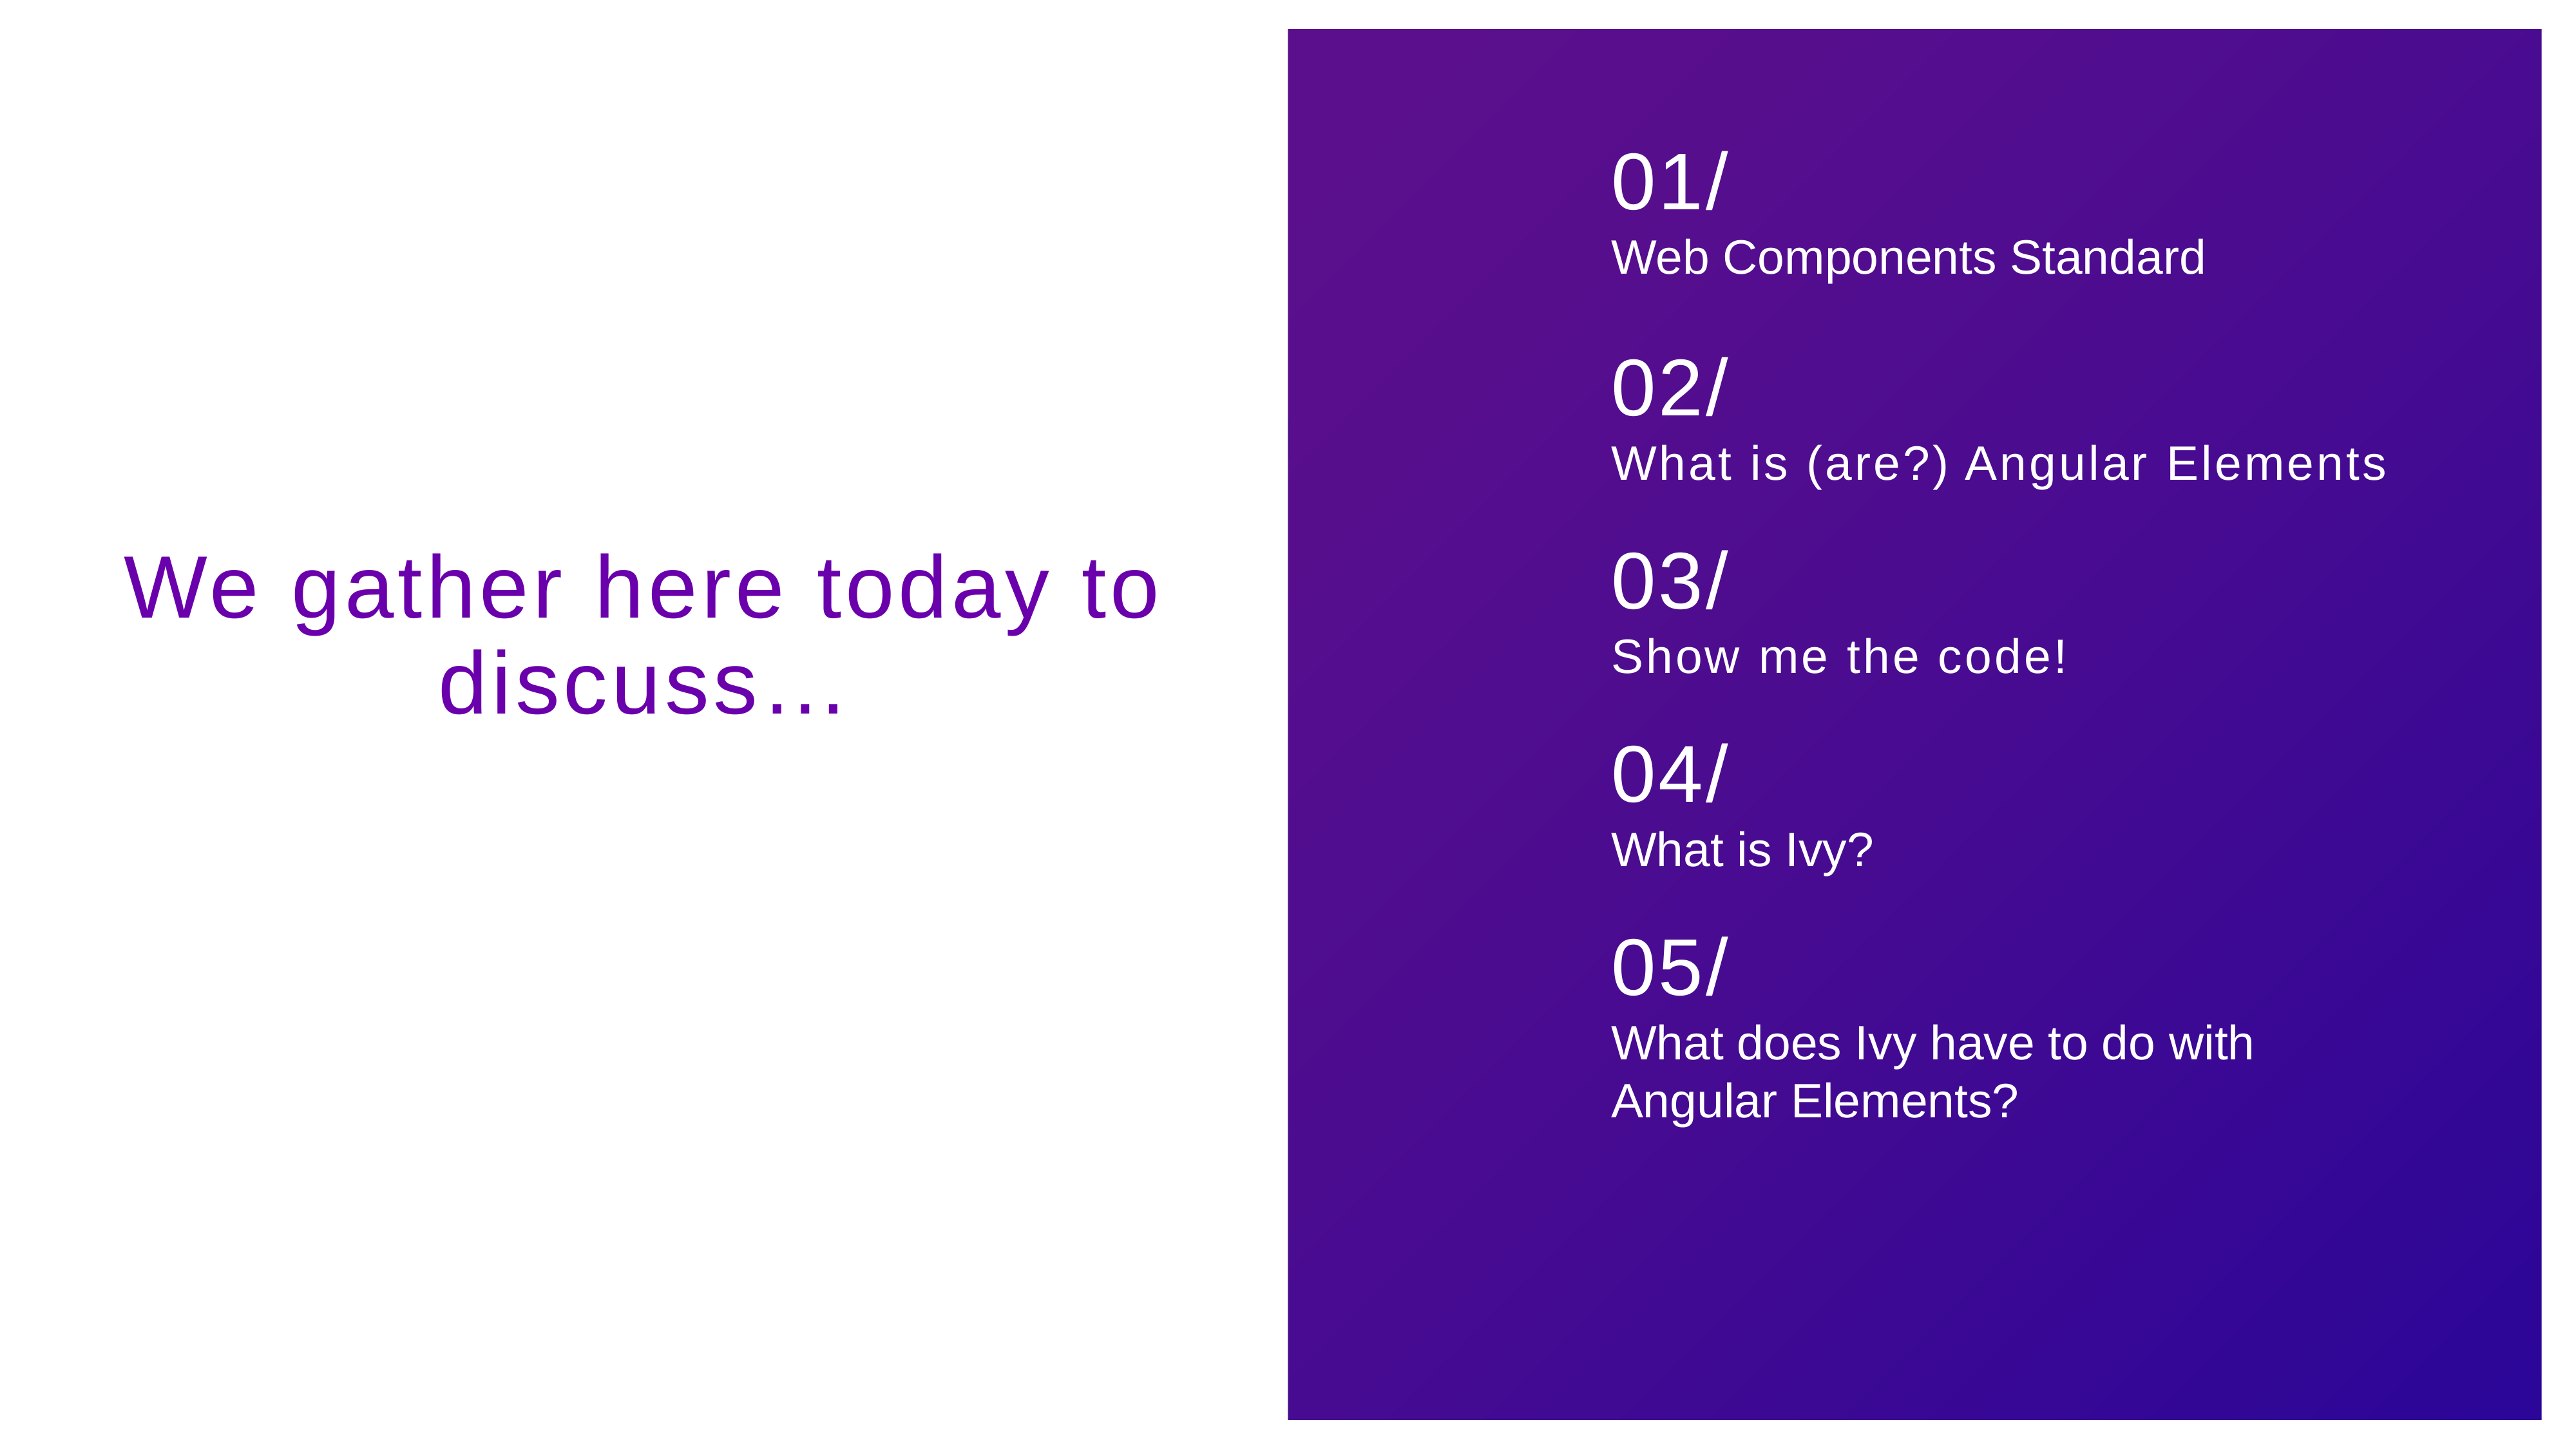

01/
Web Components Standard

02/
What is (are?) Angular Elements

03/
Show me the code!

04/
What is Ivy?

05/
What does Ivy have to do with Angular Elements?

We gather here today to discuss…